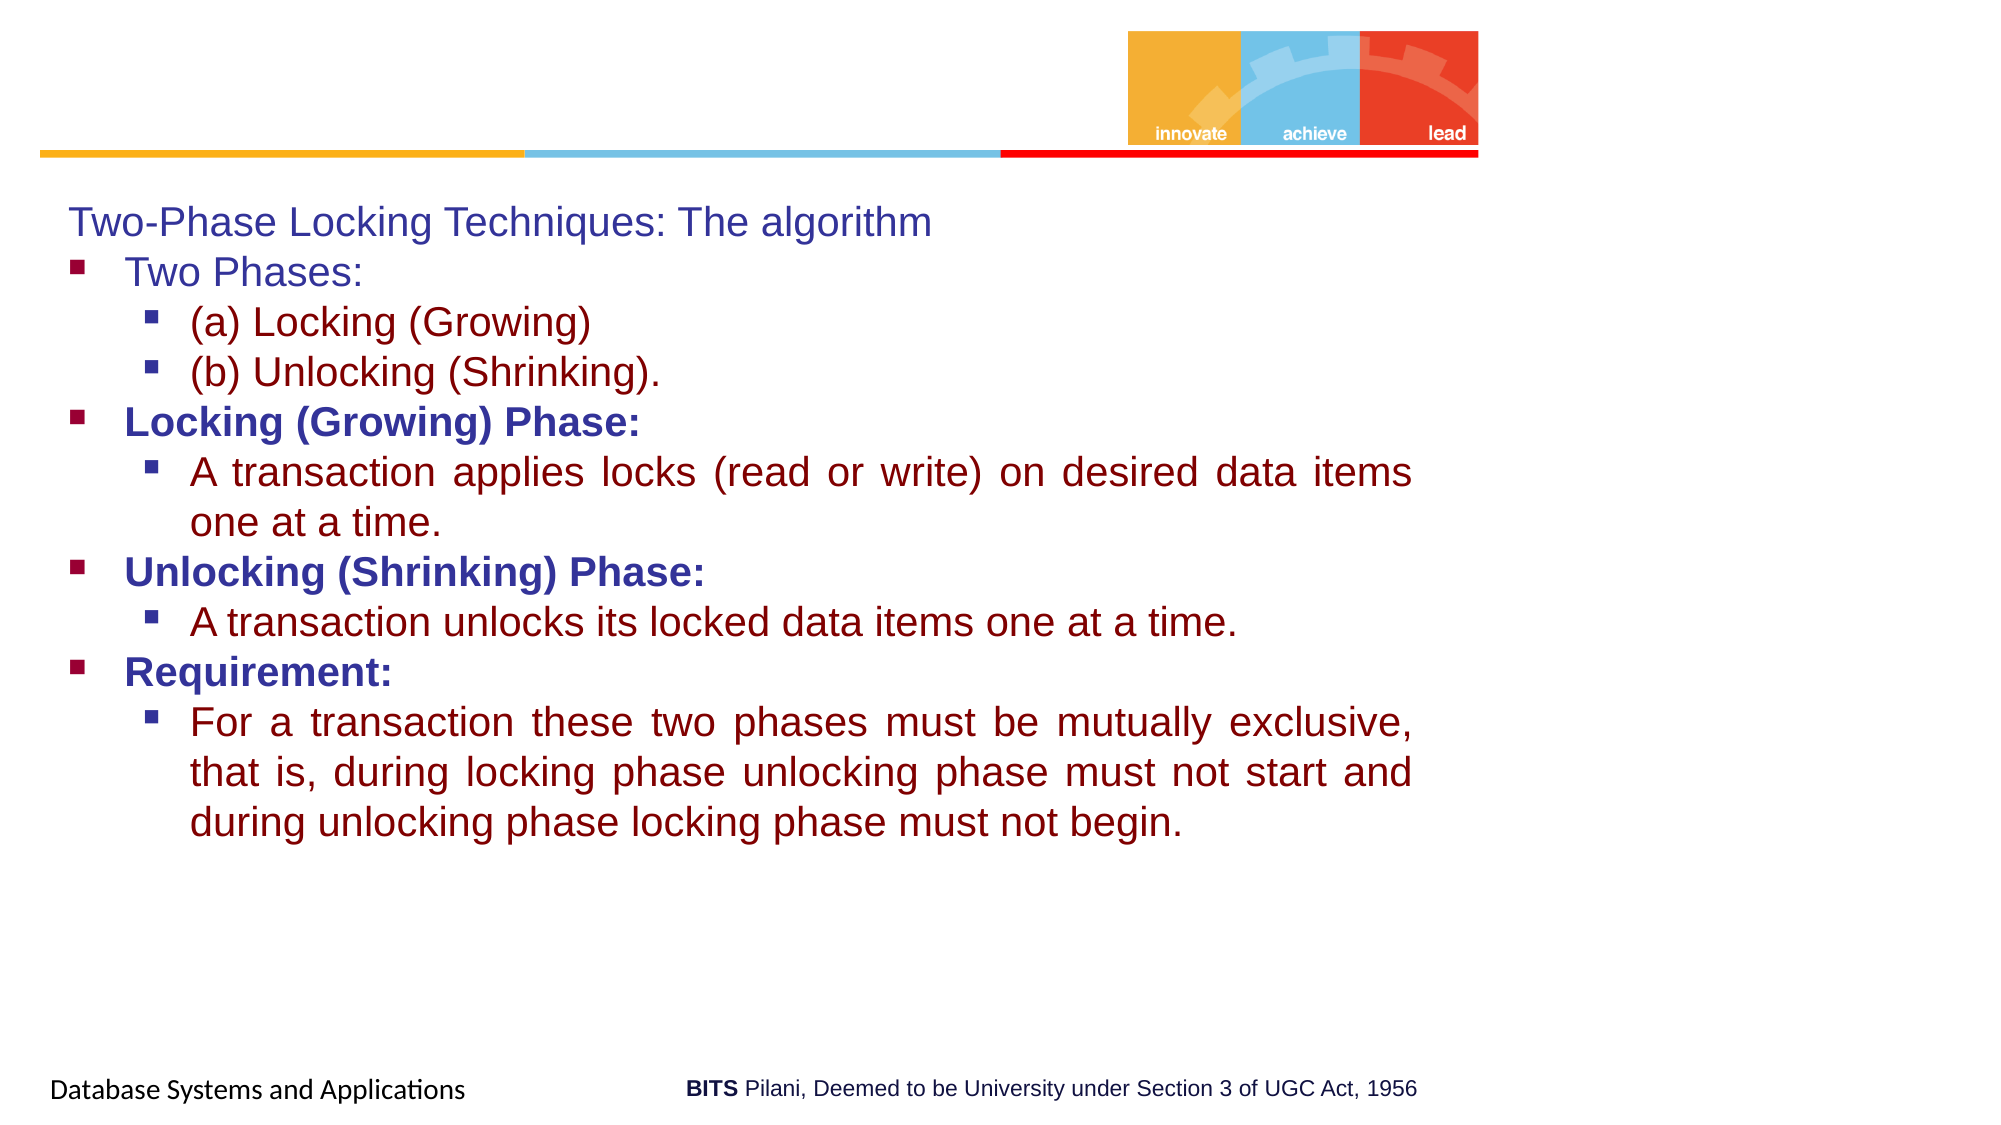

Two-Phase Locking Techniques: The algorithm
Two Phases:
(a) Locking (Growing)
(b) Unlocking (Shrinking).
Locking (Growing) Phase:
A transaction applies locks (read or write) on desired data items one at a time.
Unlocking (Shrinking) Phase:
A transaction unlocks its locked data items one at a time.
Requirement:
For a transaction these two phases must be mutually exclusive, that is, during locking phase unlocking phase must not start and during unlocking phase locking phase must not begin.